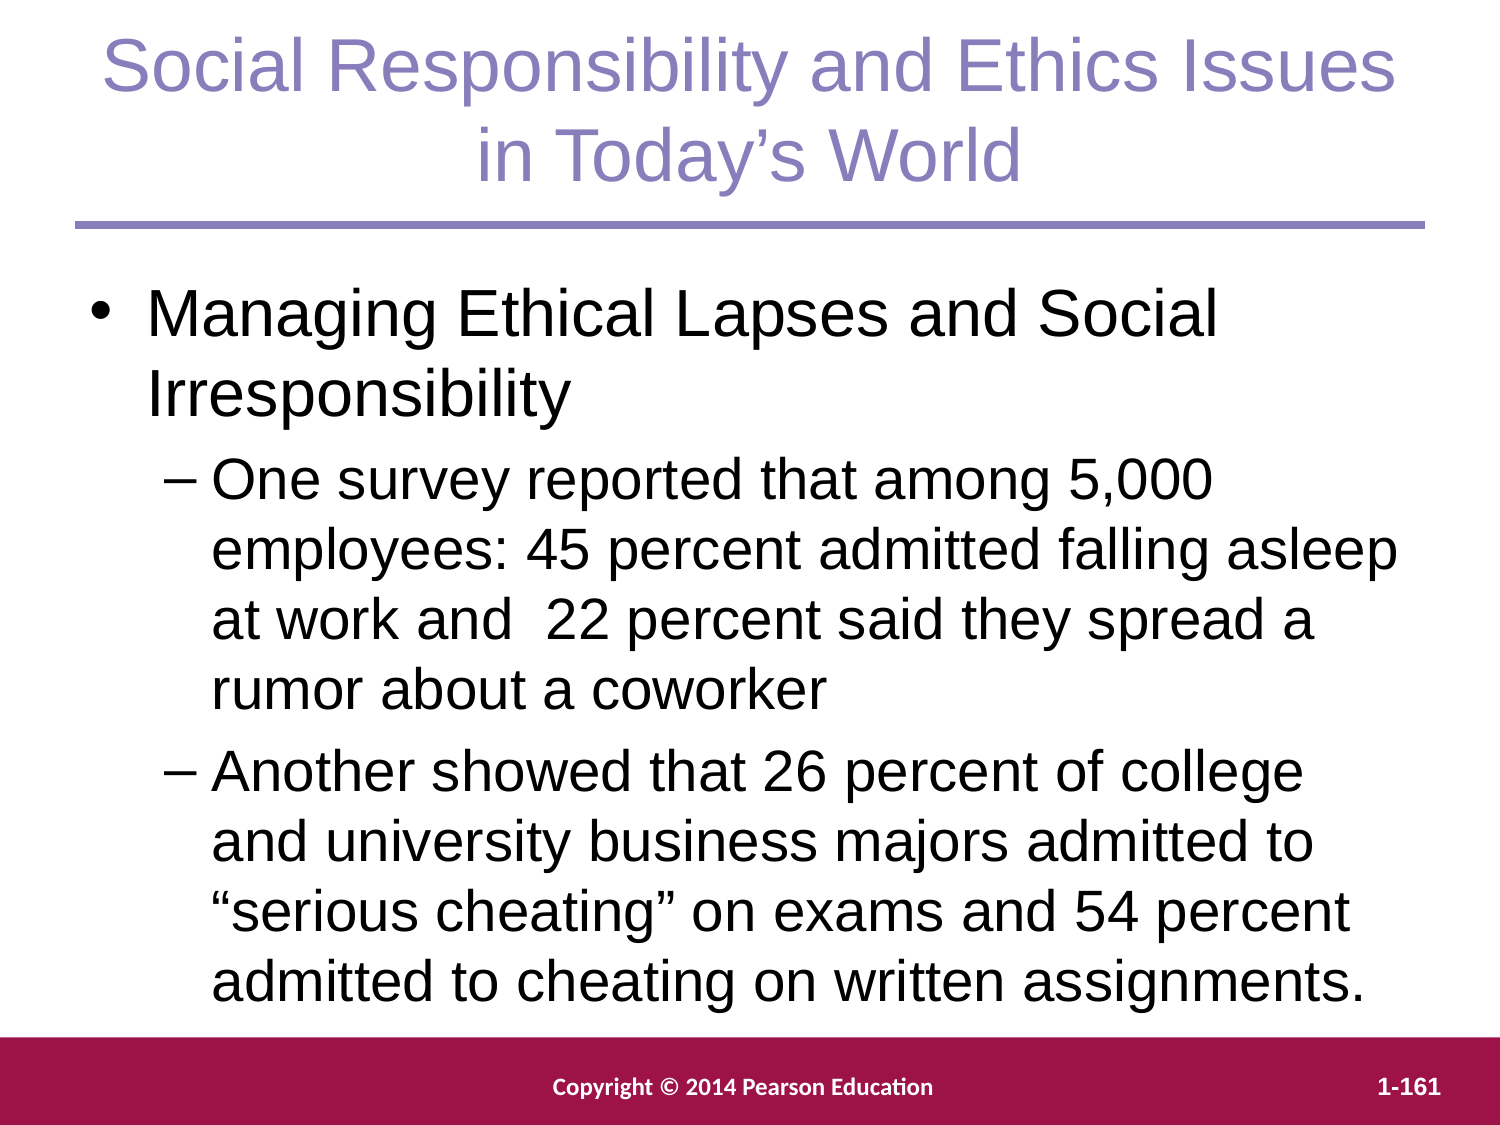

Social Responsibility and Ethics Issues
in Today’s World
Managing Ethical Lapses and Social Irresponsibility
One survey reported that among 5,000 employees: 45 percent admitted falling asleep at work and  22 percent said they spread a rumor about a coworker
Another showed that 26 percent of college and university business majors admitted to “serious cheating” on exams and 54 percent admitted to cheating on written assignments.